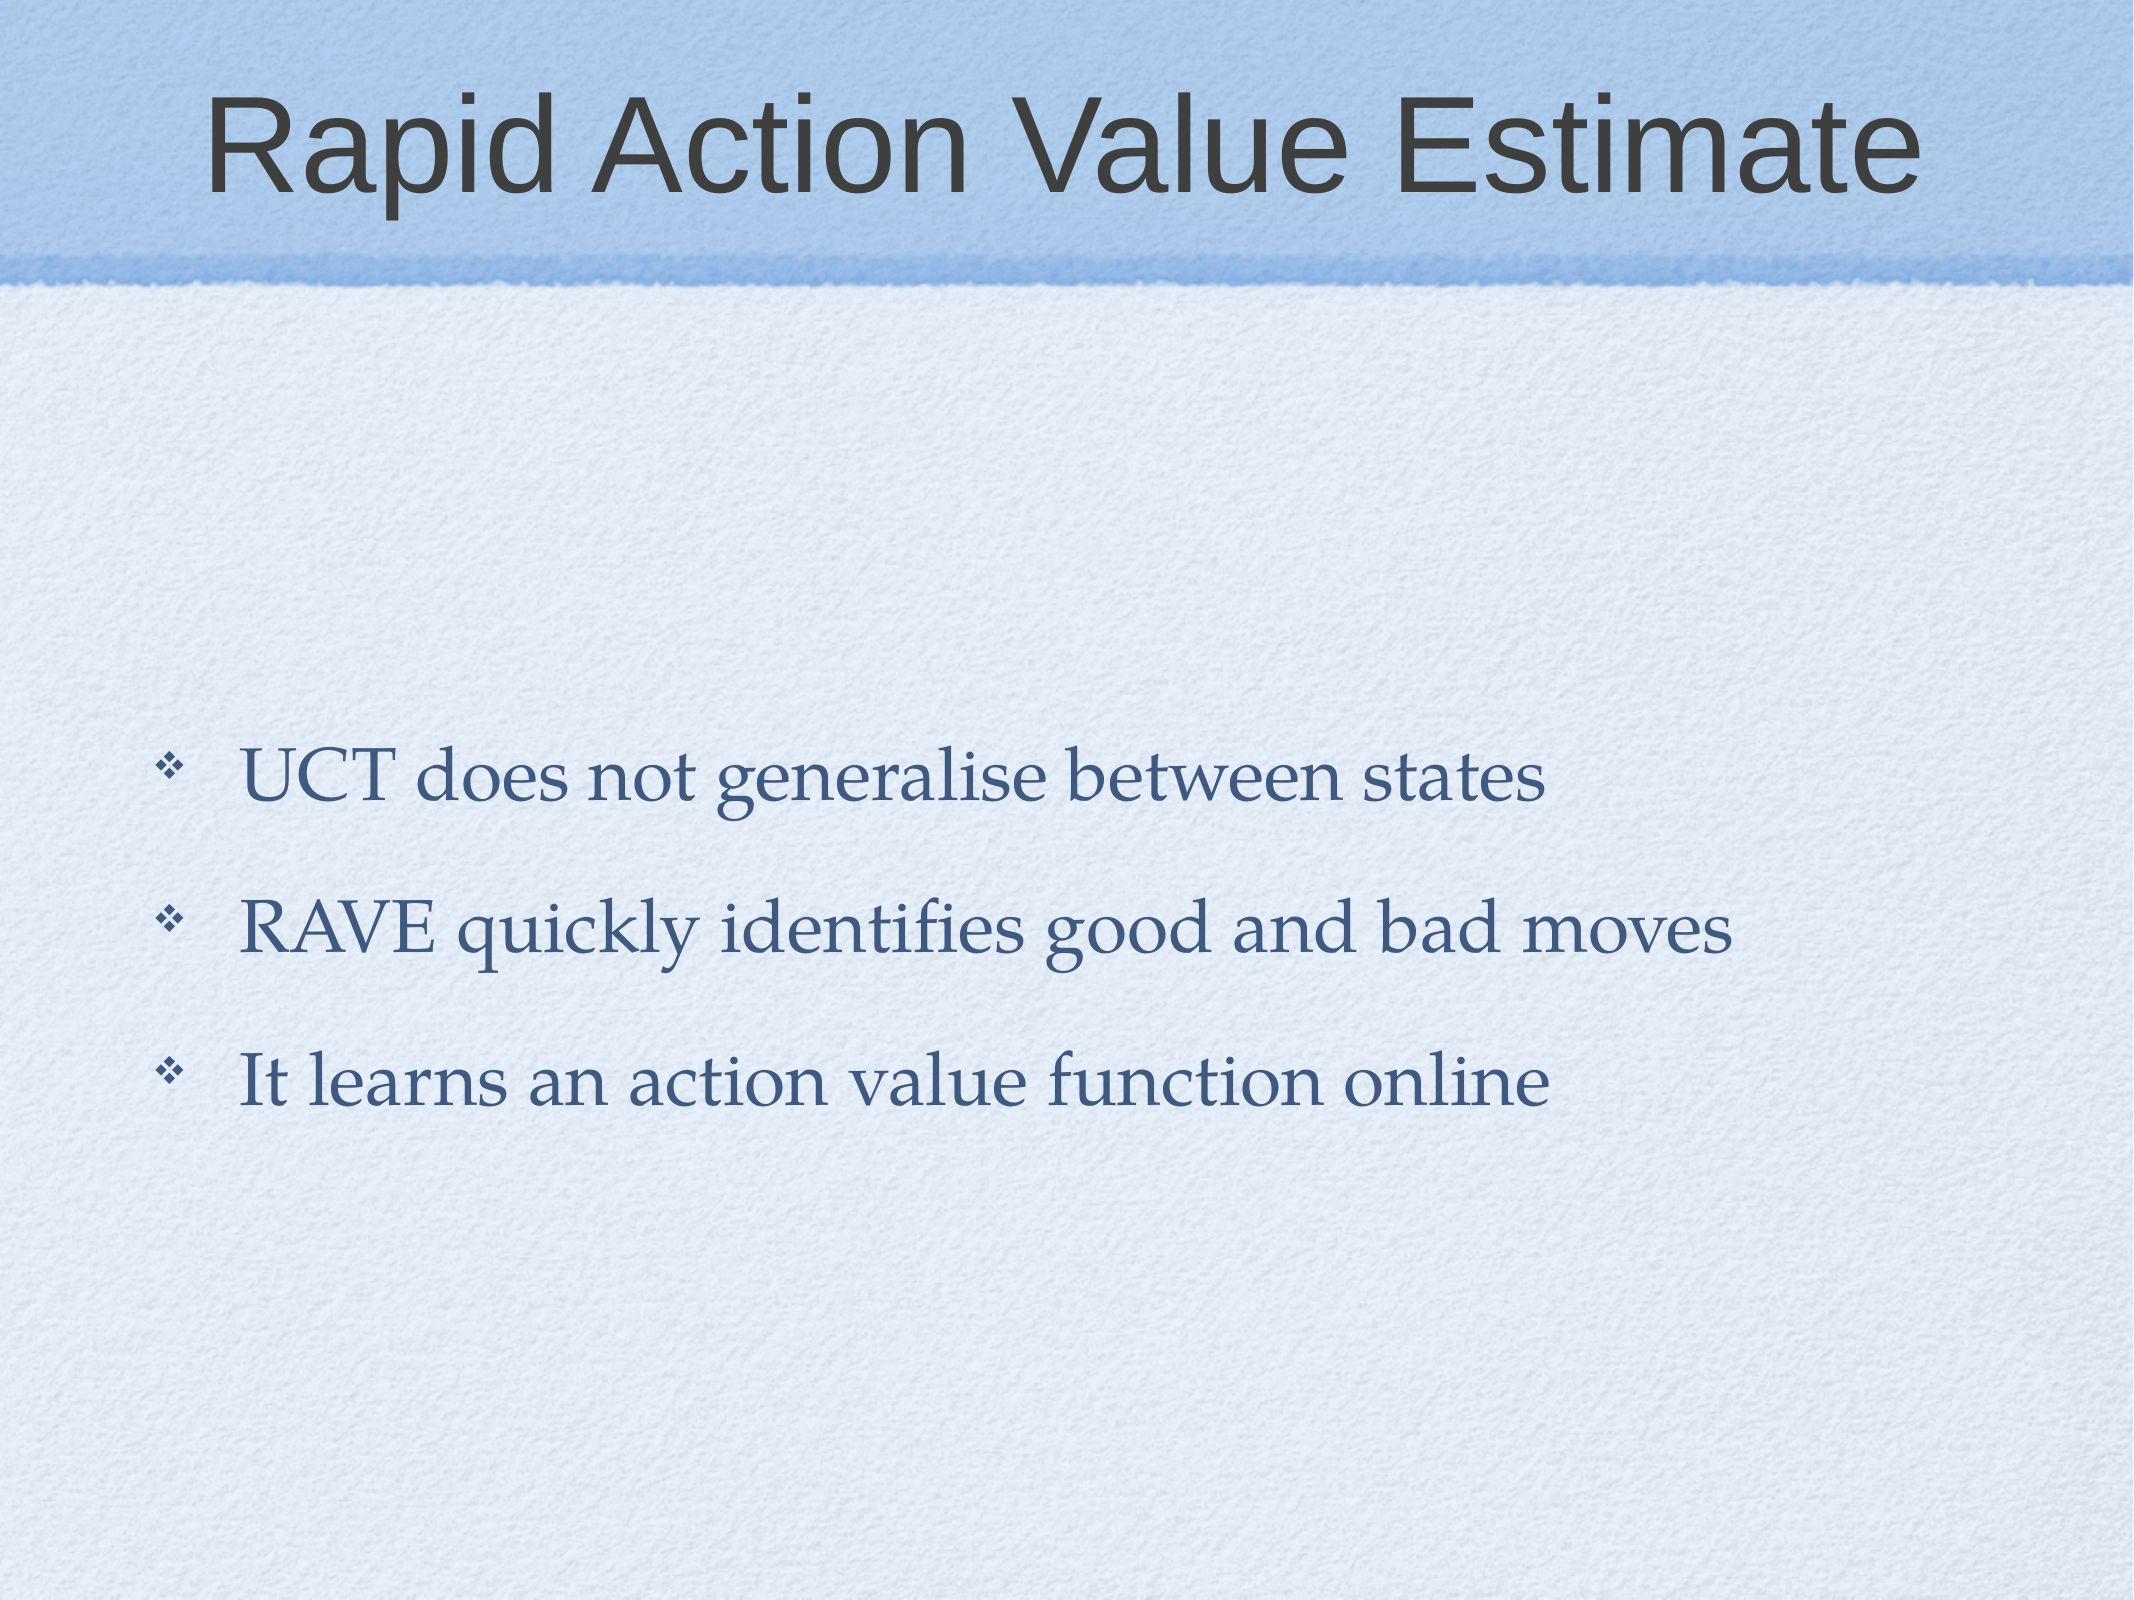

# Rapid Action Value Estimate
UCT does not generalise between states
RAVE quickly identifies good and bad moves
It learns an action value function online